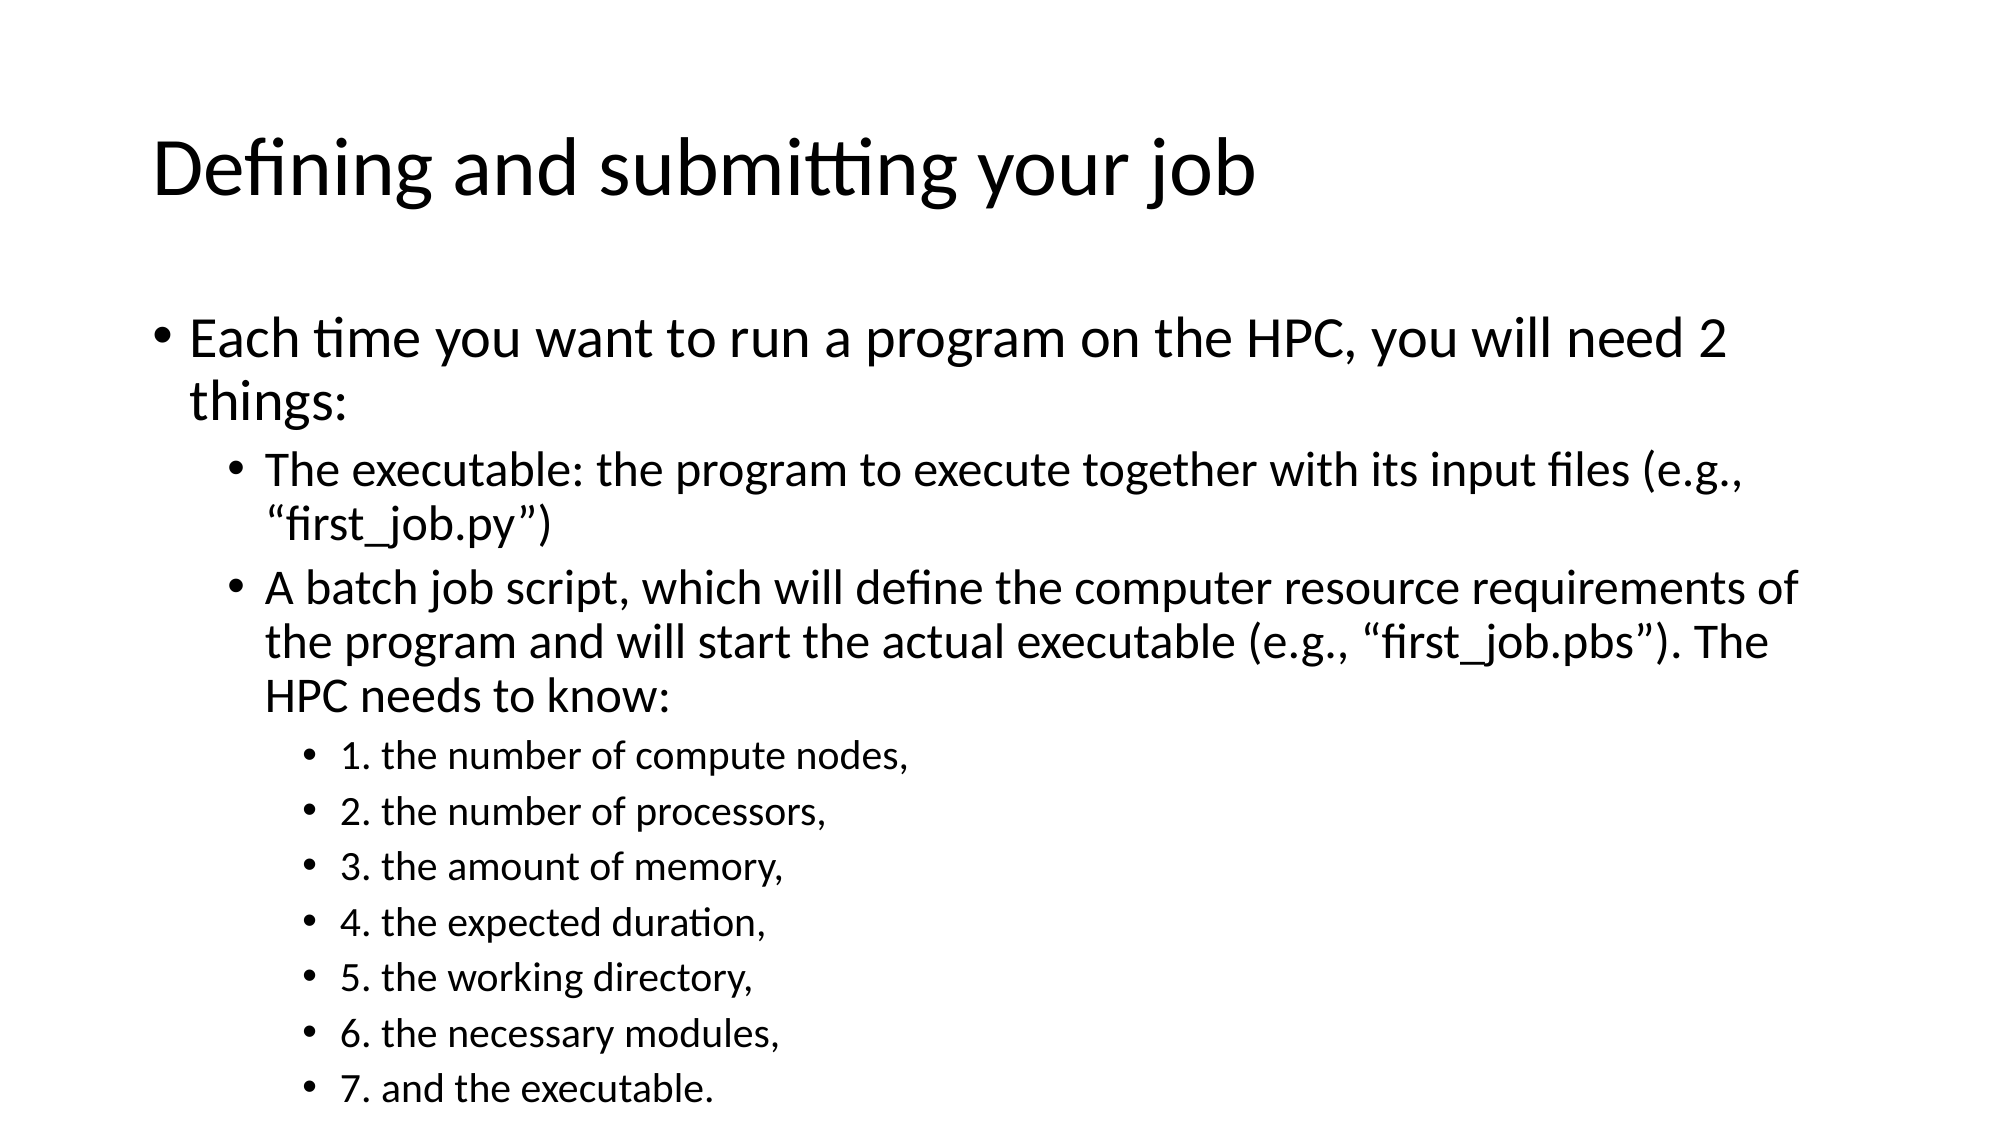

# Defining and submitting your job
Each time you want to run a program on the HPC, you will need 2 things:
The executable: the program to execute together with its input files (e.g., “first_job.py”)
A batch job script, which will define the computer resource requirements of the program and will start the actual executable (e.g., “first_job.pbs”). The HPC needs to know:
1. the number of compute nodes,
2. the number of processors,
3. the amount of memory,
4. the expected duration,
5. the working directory,
6. the necessary modules,
7. and the executable.